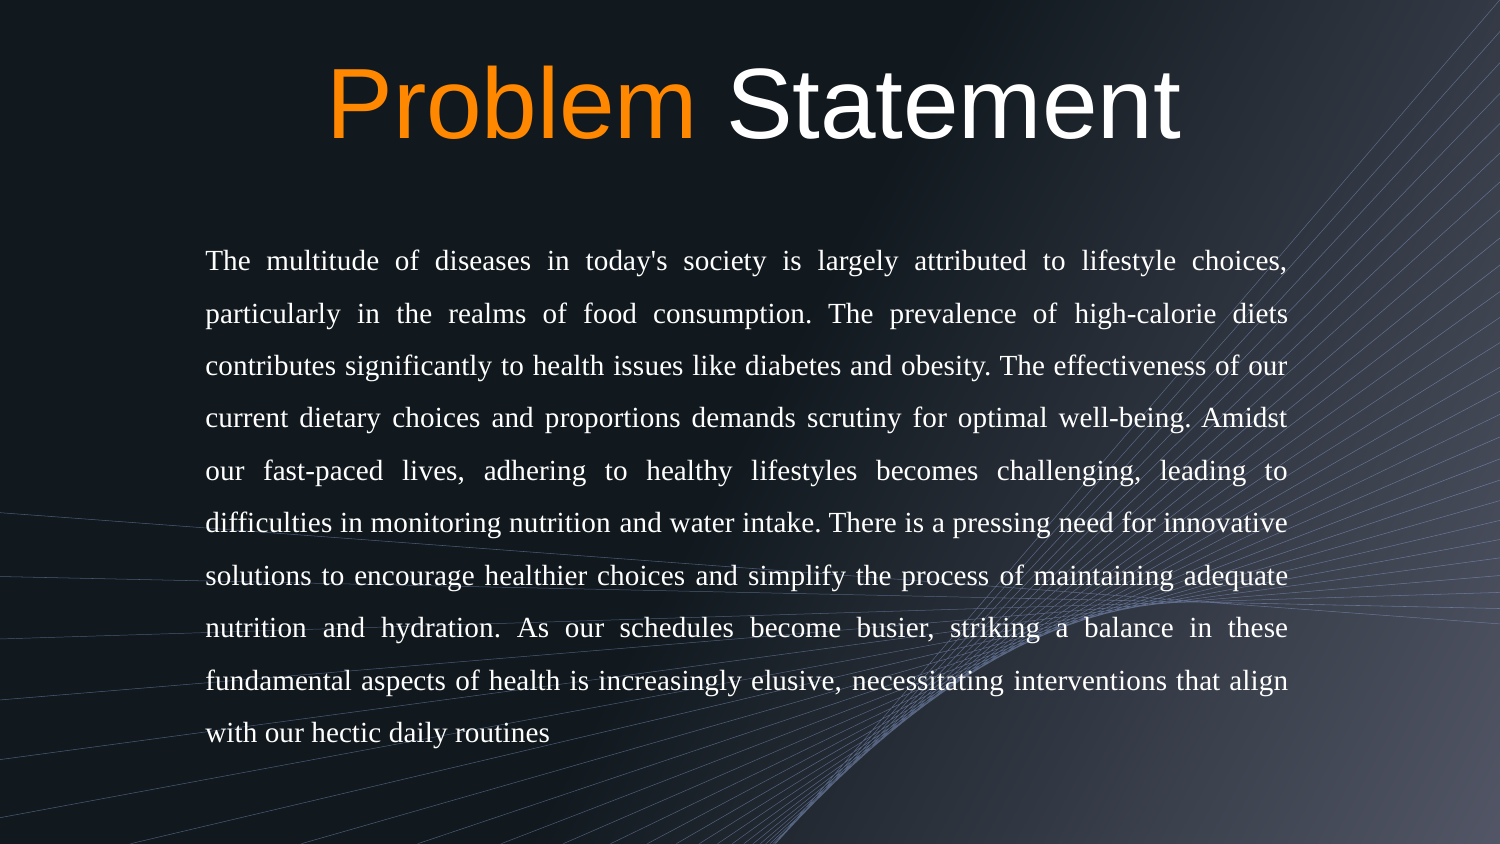

# Problem Statement
The multitude of diseases in today's society is largely attributed to lifestyle choices, particularly in the realms of food consumption. The prevalence of high-calorie diets contributes significantly to health issues like diabetes and obesity. The effectiveness of our current dietary choices and proportions demands scrutiny for optimal well-being. Amidst our fast-paced lives, adhering to healthy lifestyles becomes challenging, leading to difficulties in monitoring nutrition and water intake. There is a pressing need for innovative solutions to encourage healthier choices and simplify the process of maintaining adequate nutrition and hydration. As our schedules become busier, striking a balance in these fundamental aspects of health is increasingly elusive, necessitating interventions that align with our hectic daily routines